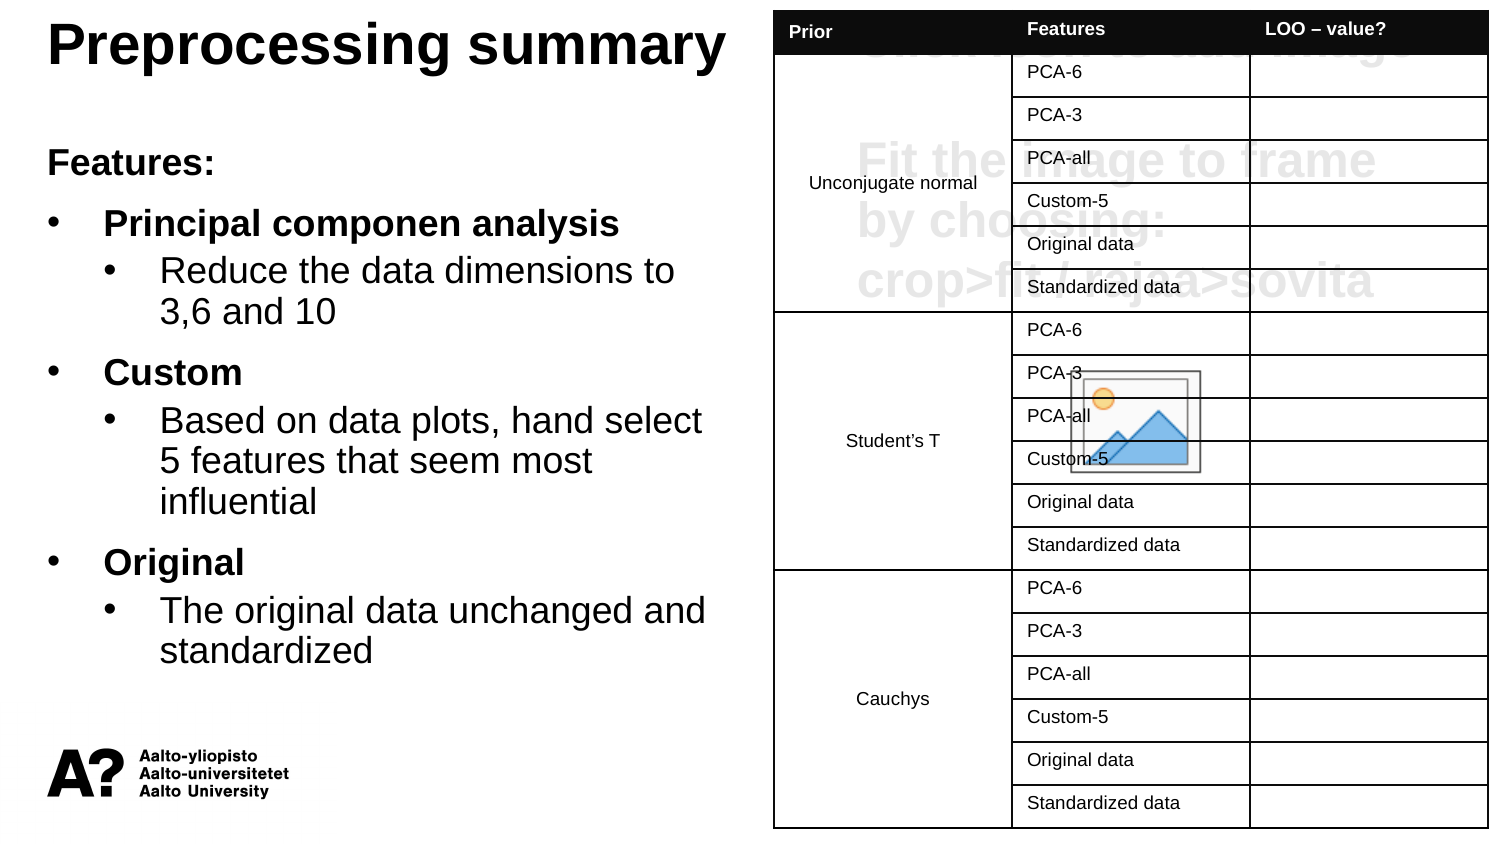

Preprocessing summary
| Prior | Features | LOO – value? |
| --- | --- | --- |
| Unconjugate normal | PCA-6 |  |
|  | PCA-3 |  |
|  | PCA-all |  |
|  | Custom-5 |  |
|  | Original data |  |
|  | Standardized data |  |
| Student’s T | PCA-6 |  |
|  | PCA-3 |  |
|  | PCA-all |  |
|  | Custom-5 |  |
|  | Original data |  |
|  | Standardized data |  |
| Cauchys | PCA-6 |  |
|  | PCA-3 |  |
|  | PCA-all |  |
|  | Custom-5 |  |
|  | Original data |  |
|  | Standardized data |  |
Features:
Principal componen analysis
Reduce the data dimensions to 3,6 and 10
Custom
Based on data plots, hand select 5 features that seem most influential
Original
The original data unchanged and standardized